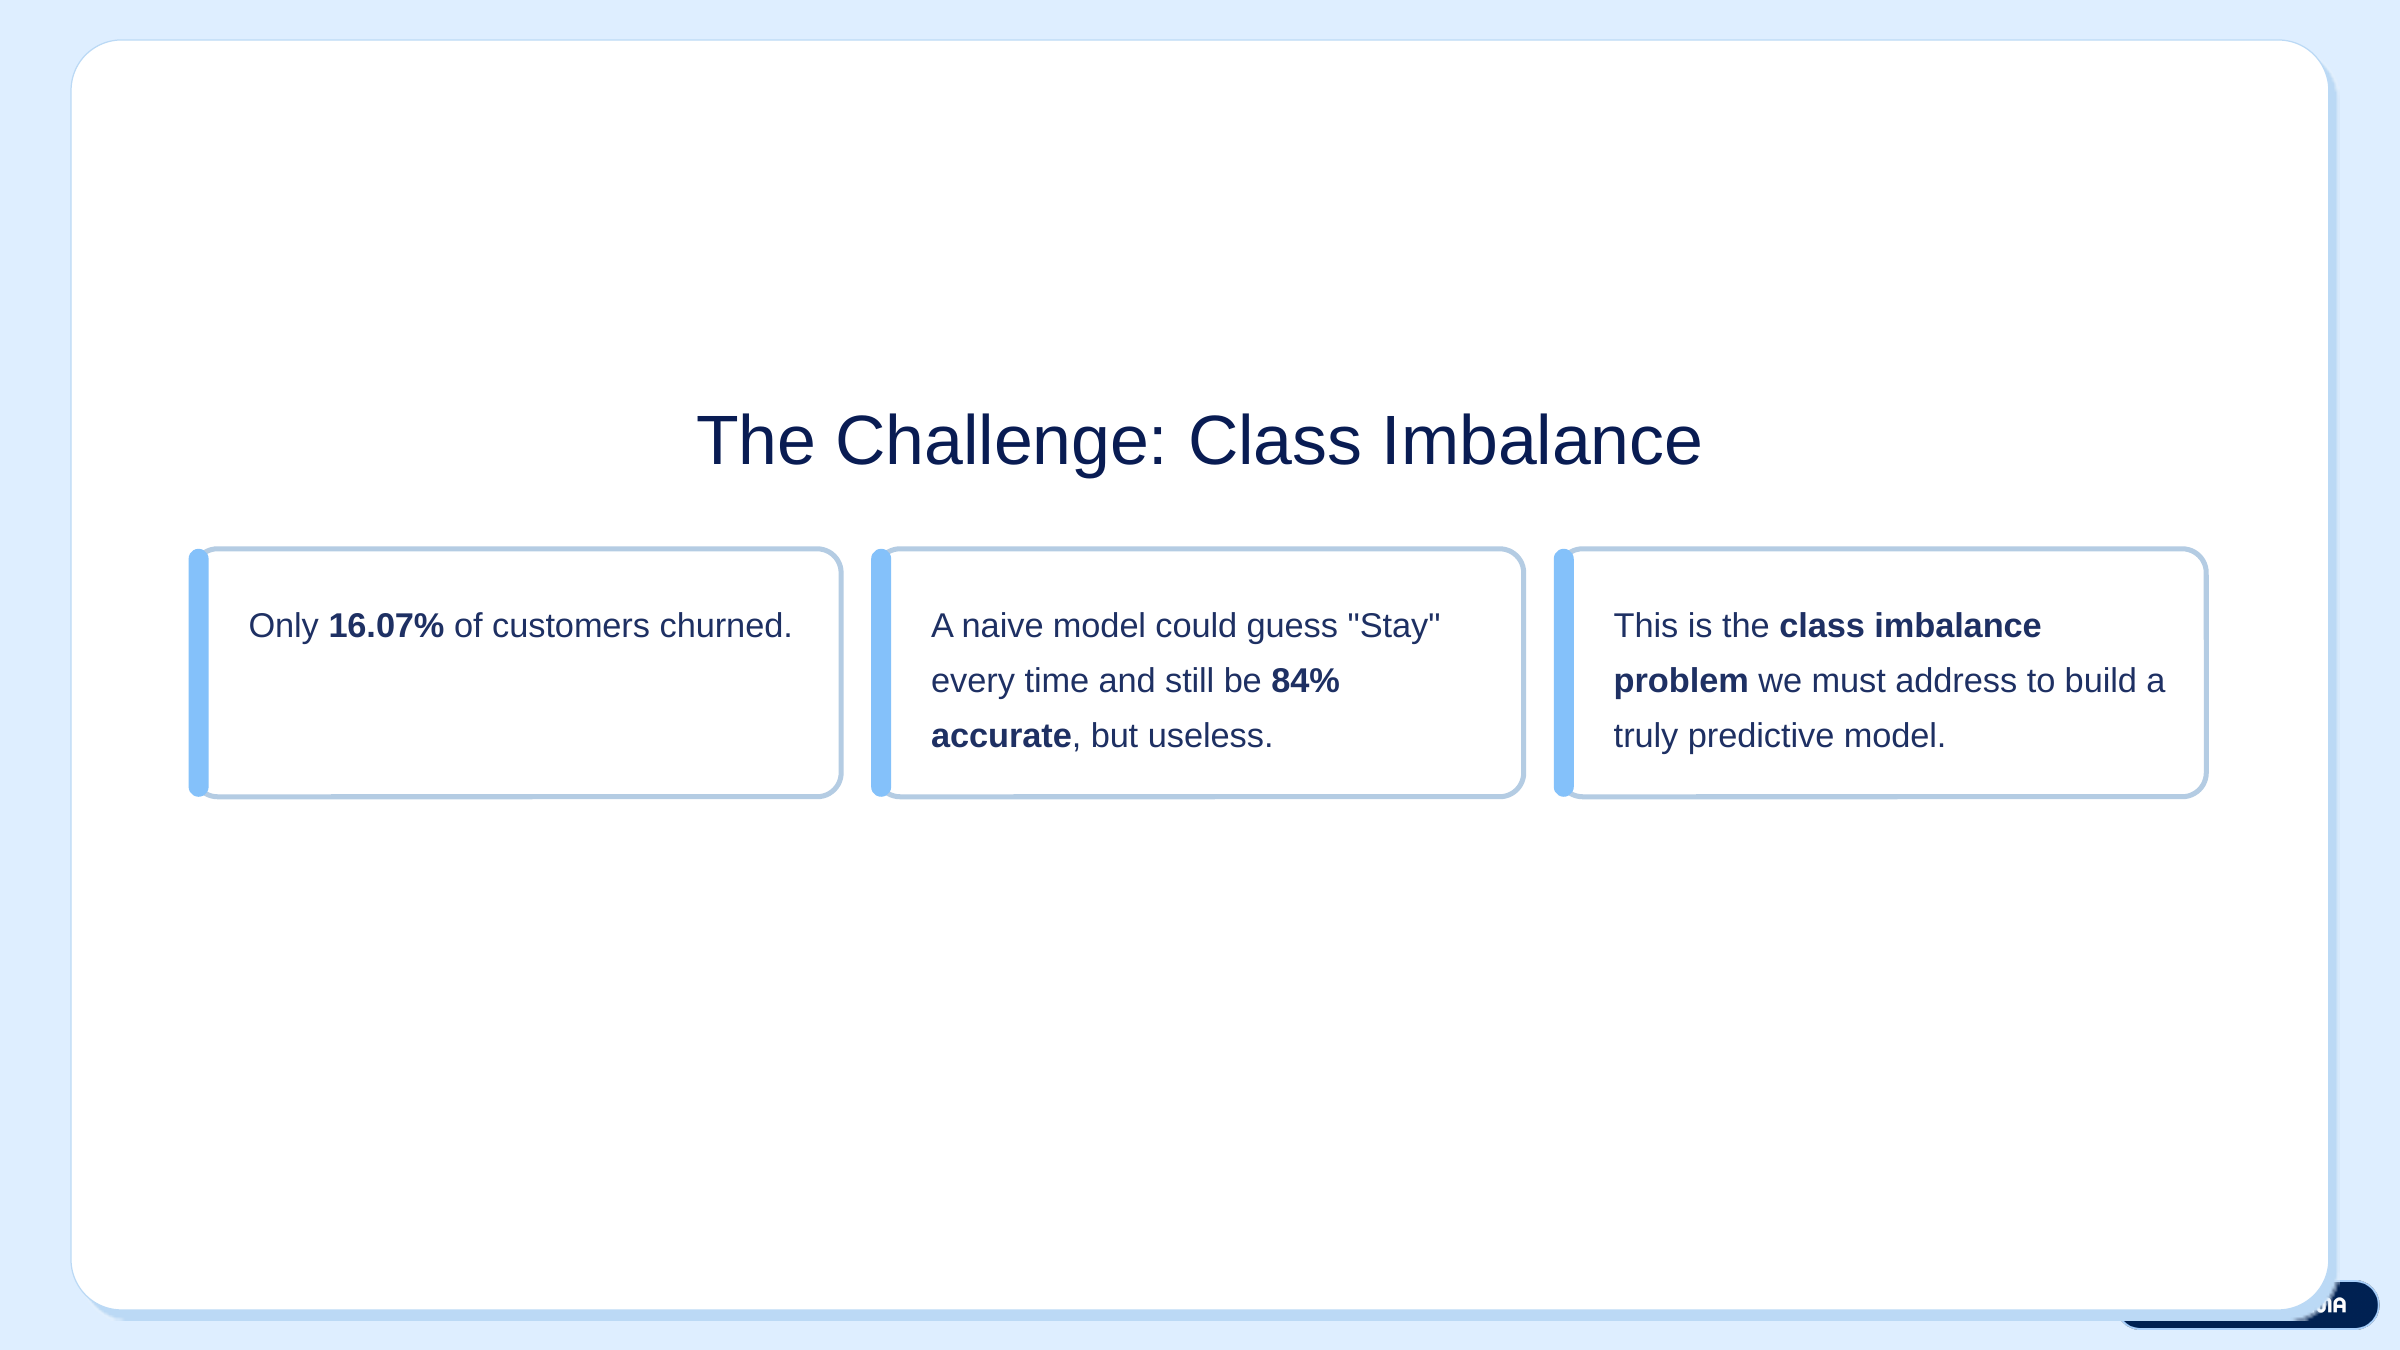

The Challenge: Class Imbalance

Only 16.07% of customers churned.
A naive model could guess "Stay" every time and still be 84% accurate, but useless.
This is the class imbalance problem we must address to build a truly predictive model.